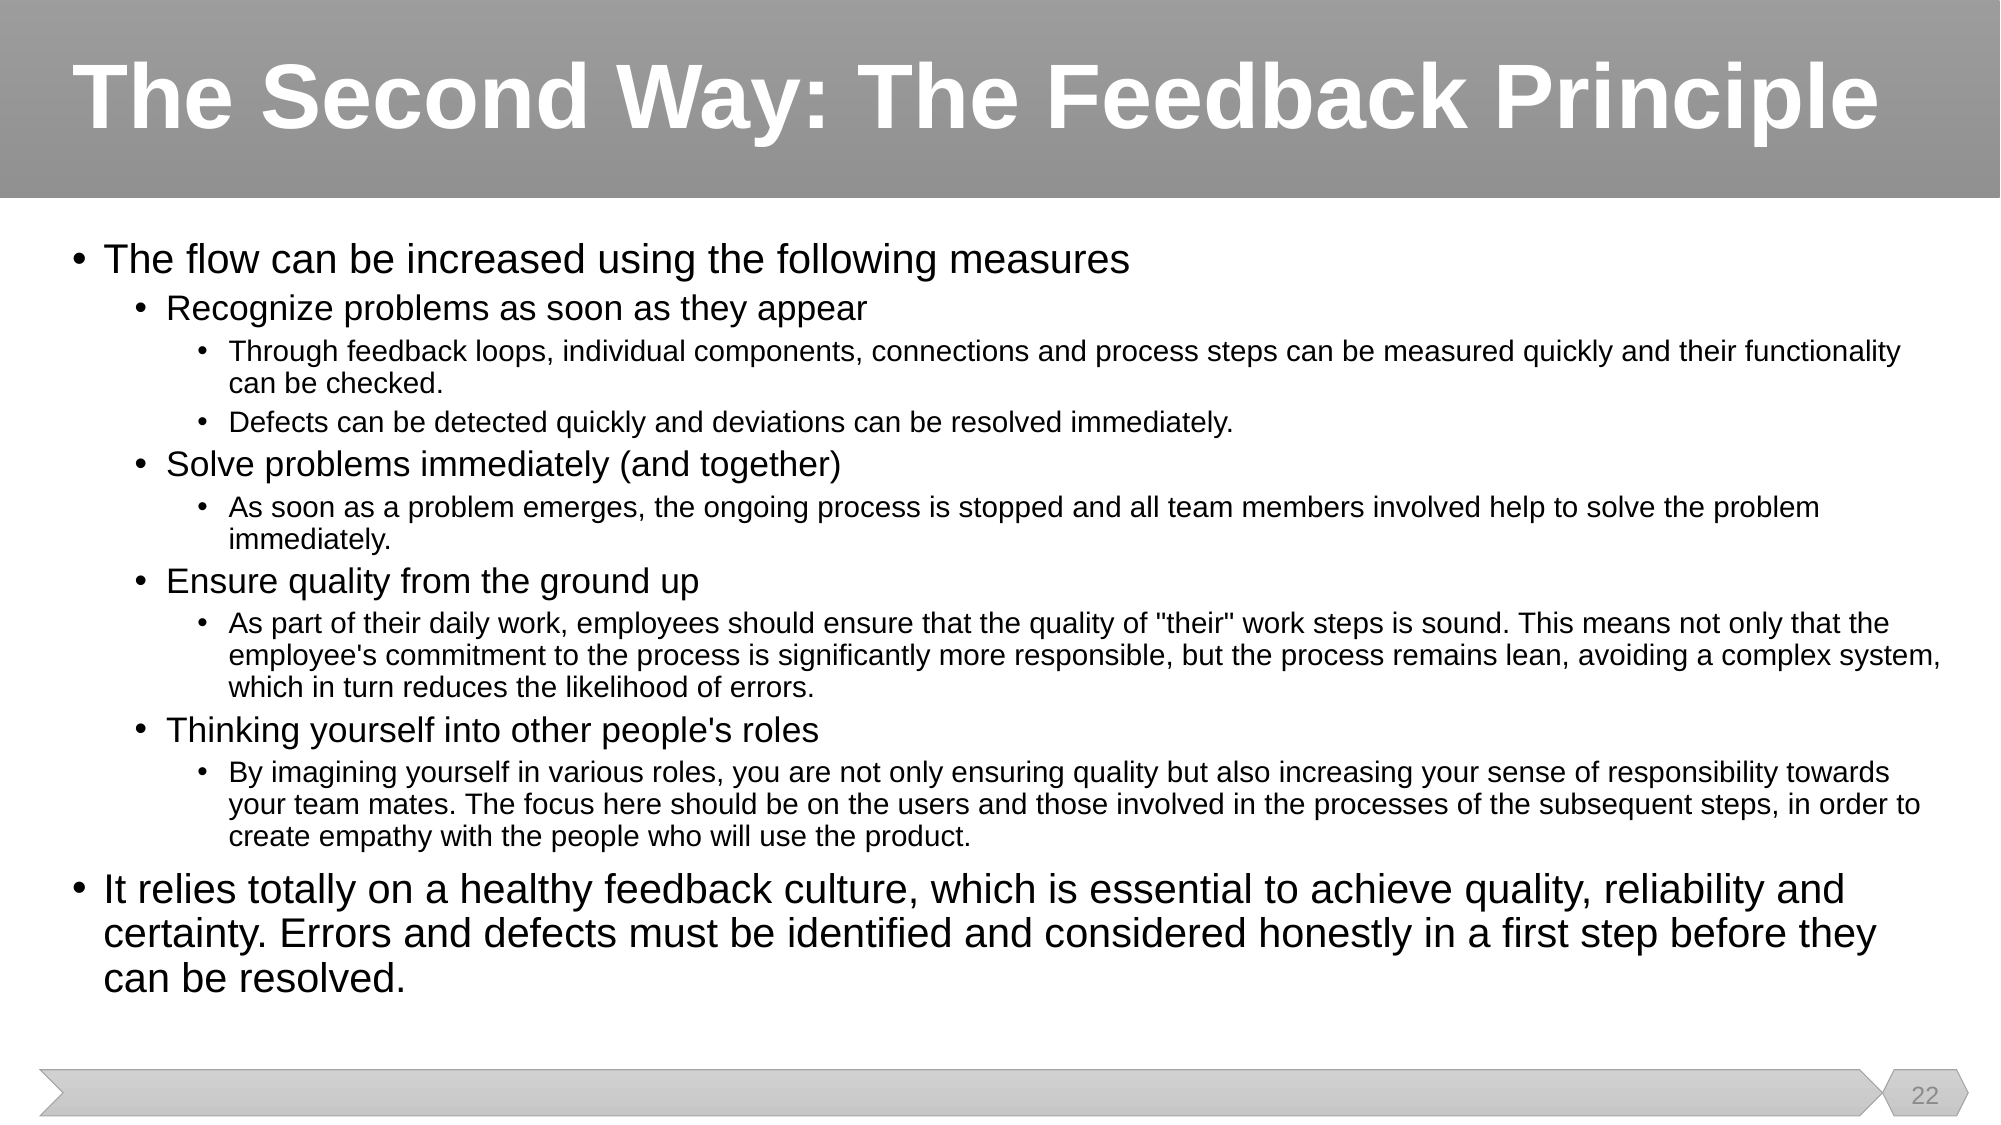

# The Second Way: The Feedback Principle
The flow can be increased using the following measures
Recognize problems as soon as they appear
Through feedback loops, individual components, connections and process steps can be measured quickly and their functionality can be checked.
Defects can be detected quickly and deviations can be resolved immediately.
Solve problems immediately (and together)
As soon as a problem emerges, the ongoing process is stopped and all team members involved help to solve the problem immediately.
Ensure quality from the ground up
As part of their daily work, employees should ensure that the quality of "their" work steps is sound. This means not only that the employee's commitment to the process is significantly more responsible, but the process remains lean, avoiding a complex system, which in turn reduces the likelihood of errors.
Thinking yourself into other people's roles
By imagining yourself in various roles, you are not only ensuring quality but also increasing your sense of responsibility towards your team mates. The focus here should be on the users and those involved in the processes of the subsequent steps, in order to create empathy with the people who will use the product.
It relies totally on a healthy feedback culture, which is essential to achieve quality, reliability and certainty. Errors and defects must be identified and considered honestly in a first step before they can be resolved.
22